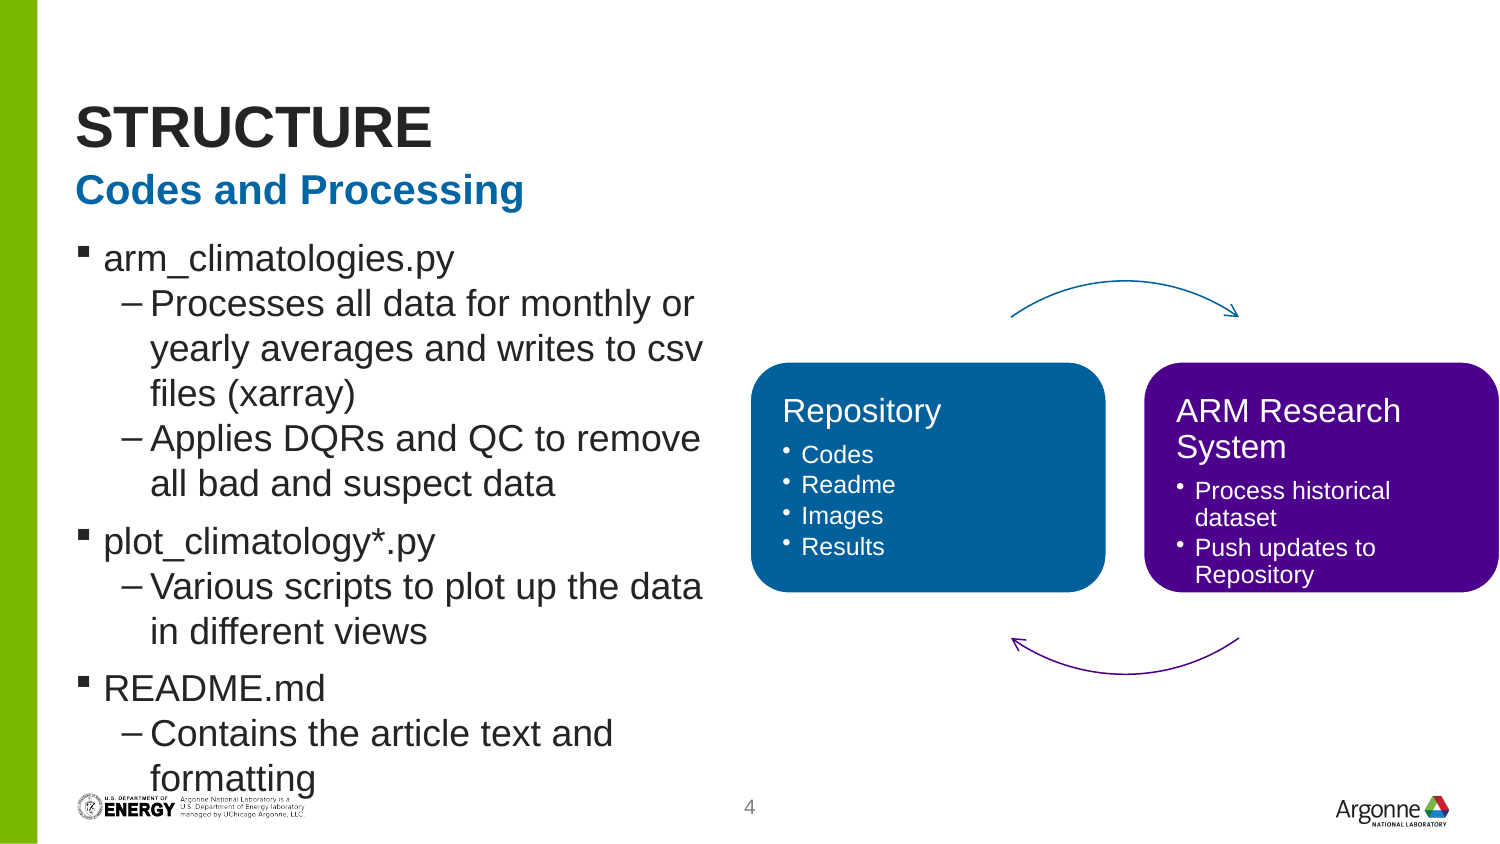

# Structure
Codes and Processing
Repository
Codes
Readme
Images
Results
ARM Research System
Process historical dataset
Push updates to Repository
arm_climatologies.py
Processes all data for monthly or yearly averages and writes to csv files (xarray)
Applies DQRs and QC to remove all bad and suspect data
plot_climatology*.py
Various scripts to plot up the data in different views
README.md
Contains the article text and formatting
4